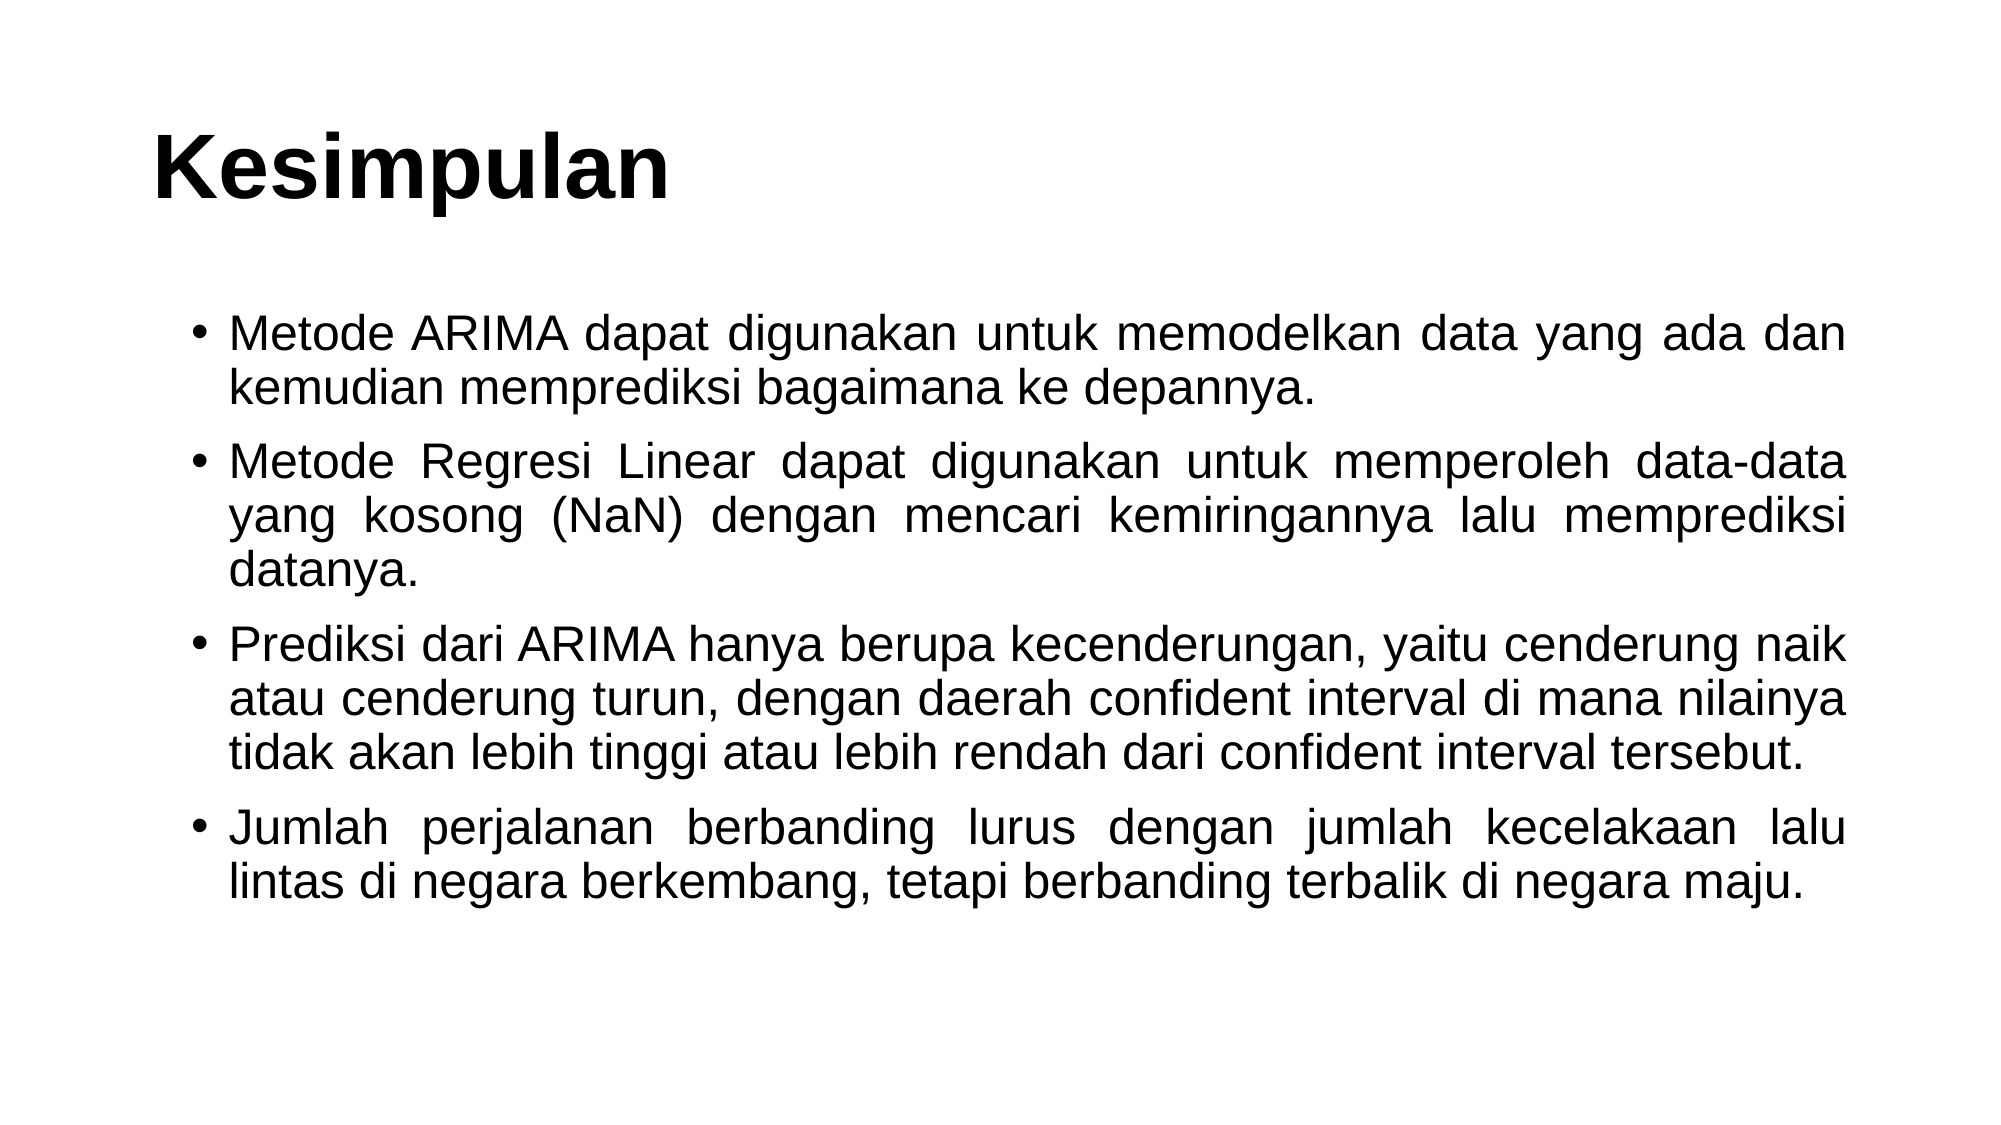

# Kesimpulan
Metode ARIMA dapat digunakan untuk memodelkan data yang ada dan kemudian memprediksi bagaimana ke depannya.
Metode Regresi Linear dapat digunakan untuk memperoleh data-data yang kosong (NaN) dengan mencari kemiringannya lalu memprediksi datanya.
Prediksi dari ARIMA hanya berupa kecenderungan, yaitu cenderung naik atau cenderung turun, dengan daerah confident interval di mana nilainya tidak akan lebih tinggi atau lebih rendah dari confident interval tersebut.
Jumlah perjalanan berbanding lurus dengan jumlah kecelakaan lalu lintas di negara berkembang, tetapi berbanding terbalik di negara maju.